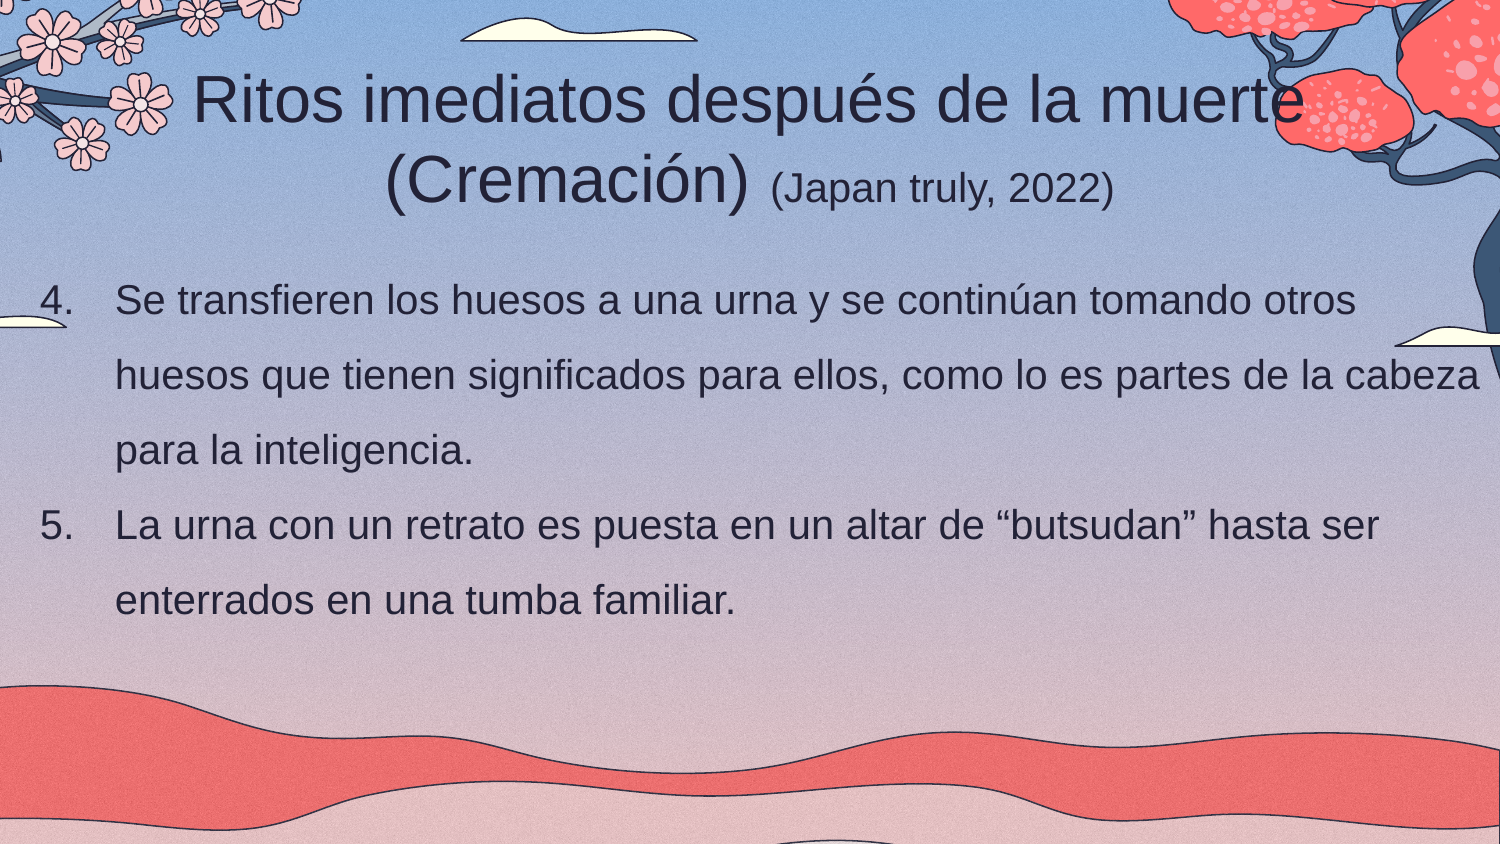

# Ritos imediatos después de la muerte (Cremación) (Japan truly, 2022)
Se transfieren los huesos a una urna y se continúan tomando otros huesos que tienen significados para ellos, como lo es partes de la cabeza para la inteligencia.
La urna con un retrato es puesta en un altar de “butsudan” hasta ser enterrados en una tumba familiar.